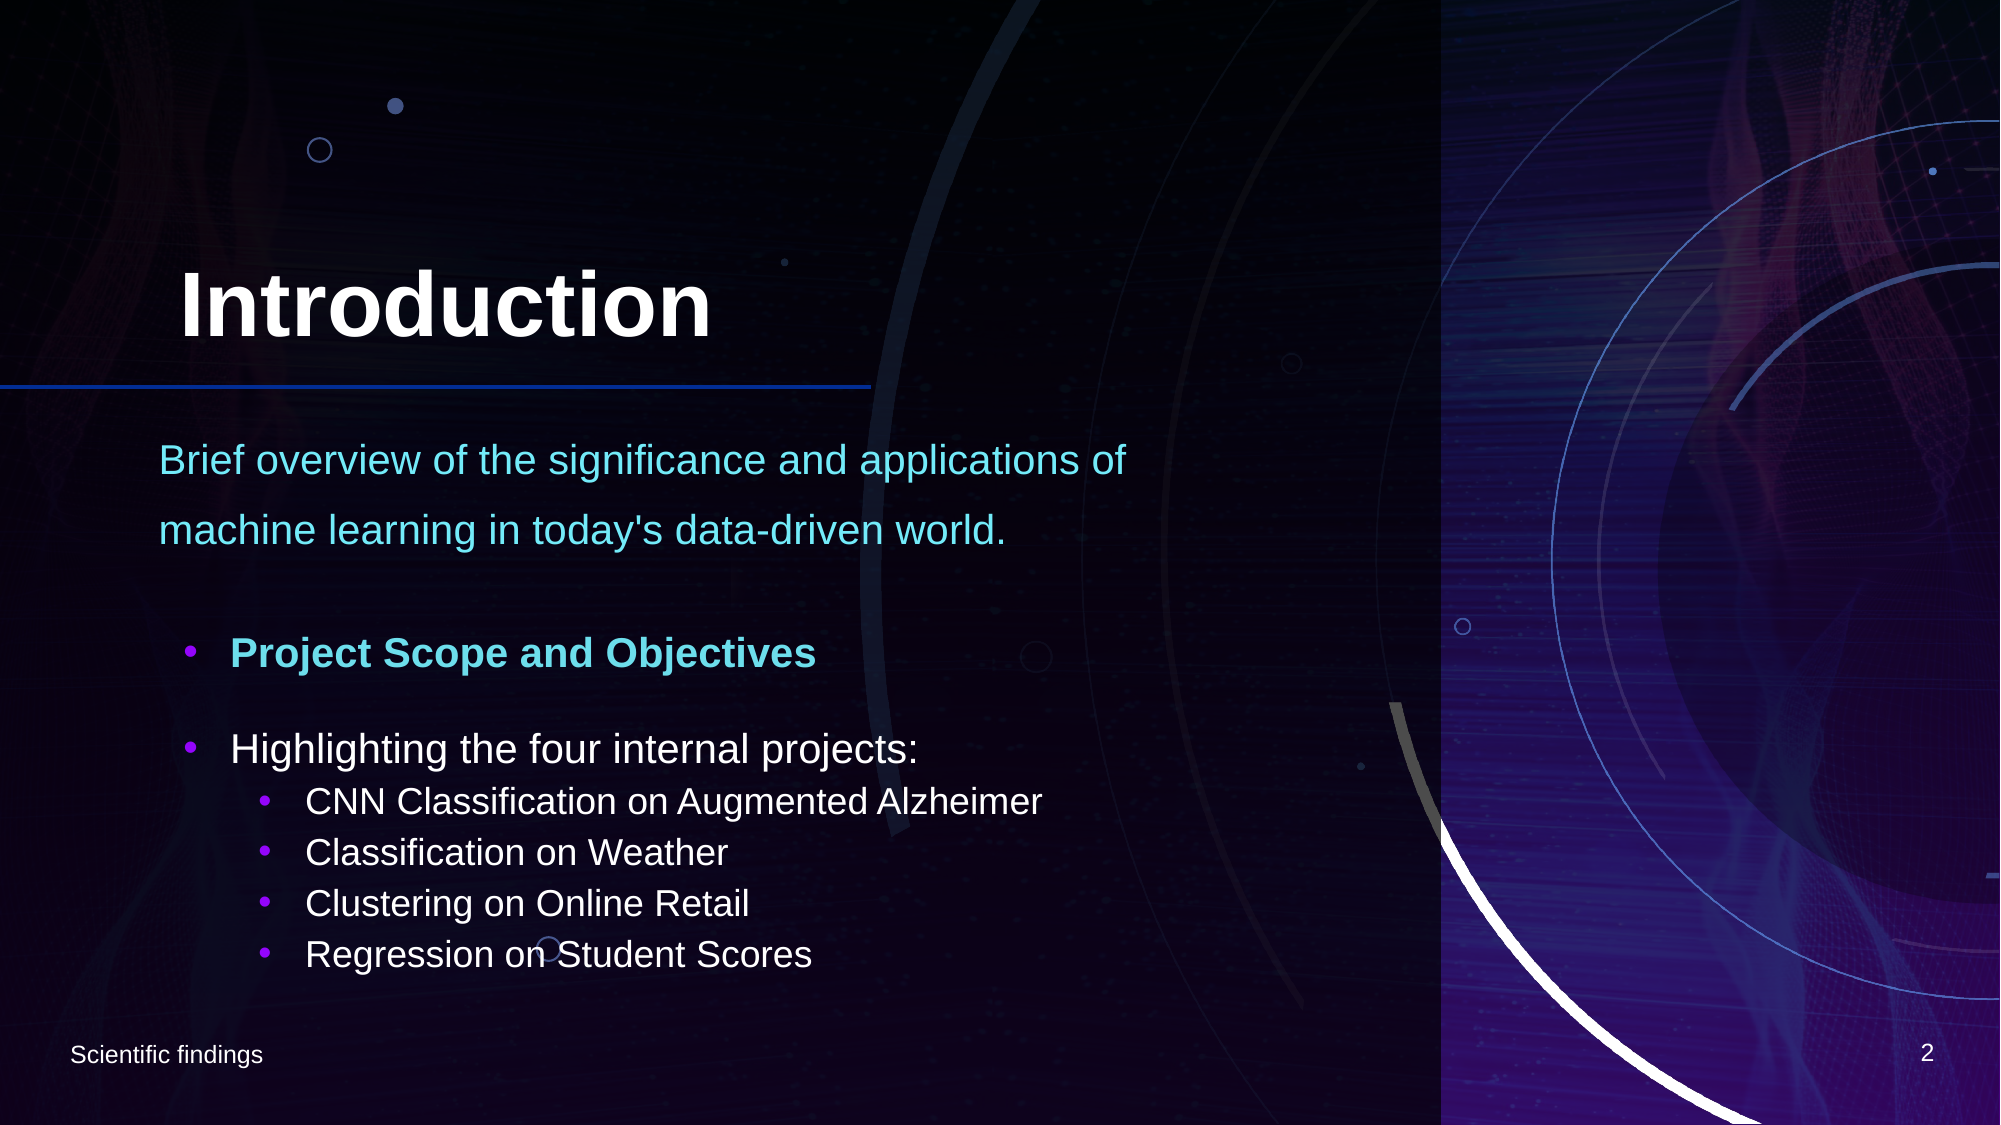

# Introduction
Brief overview of the significance and applications of machine learning in today's data-driven world.

Project Scope and Objectives
Highlighting the four internal projects:
CNN Classification on Augmented Alzheimer
Classification on Weather
Clustering on Online Retail
Regression on Student Scores

2
Scientific findings